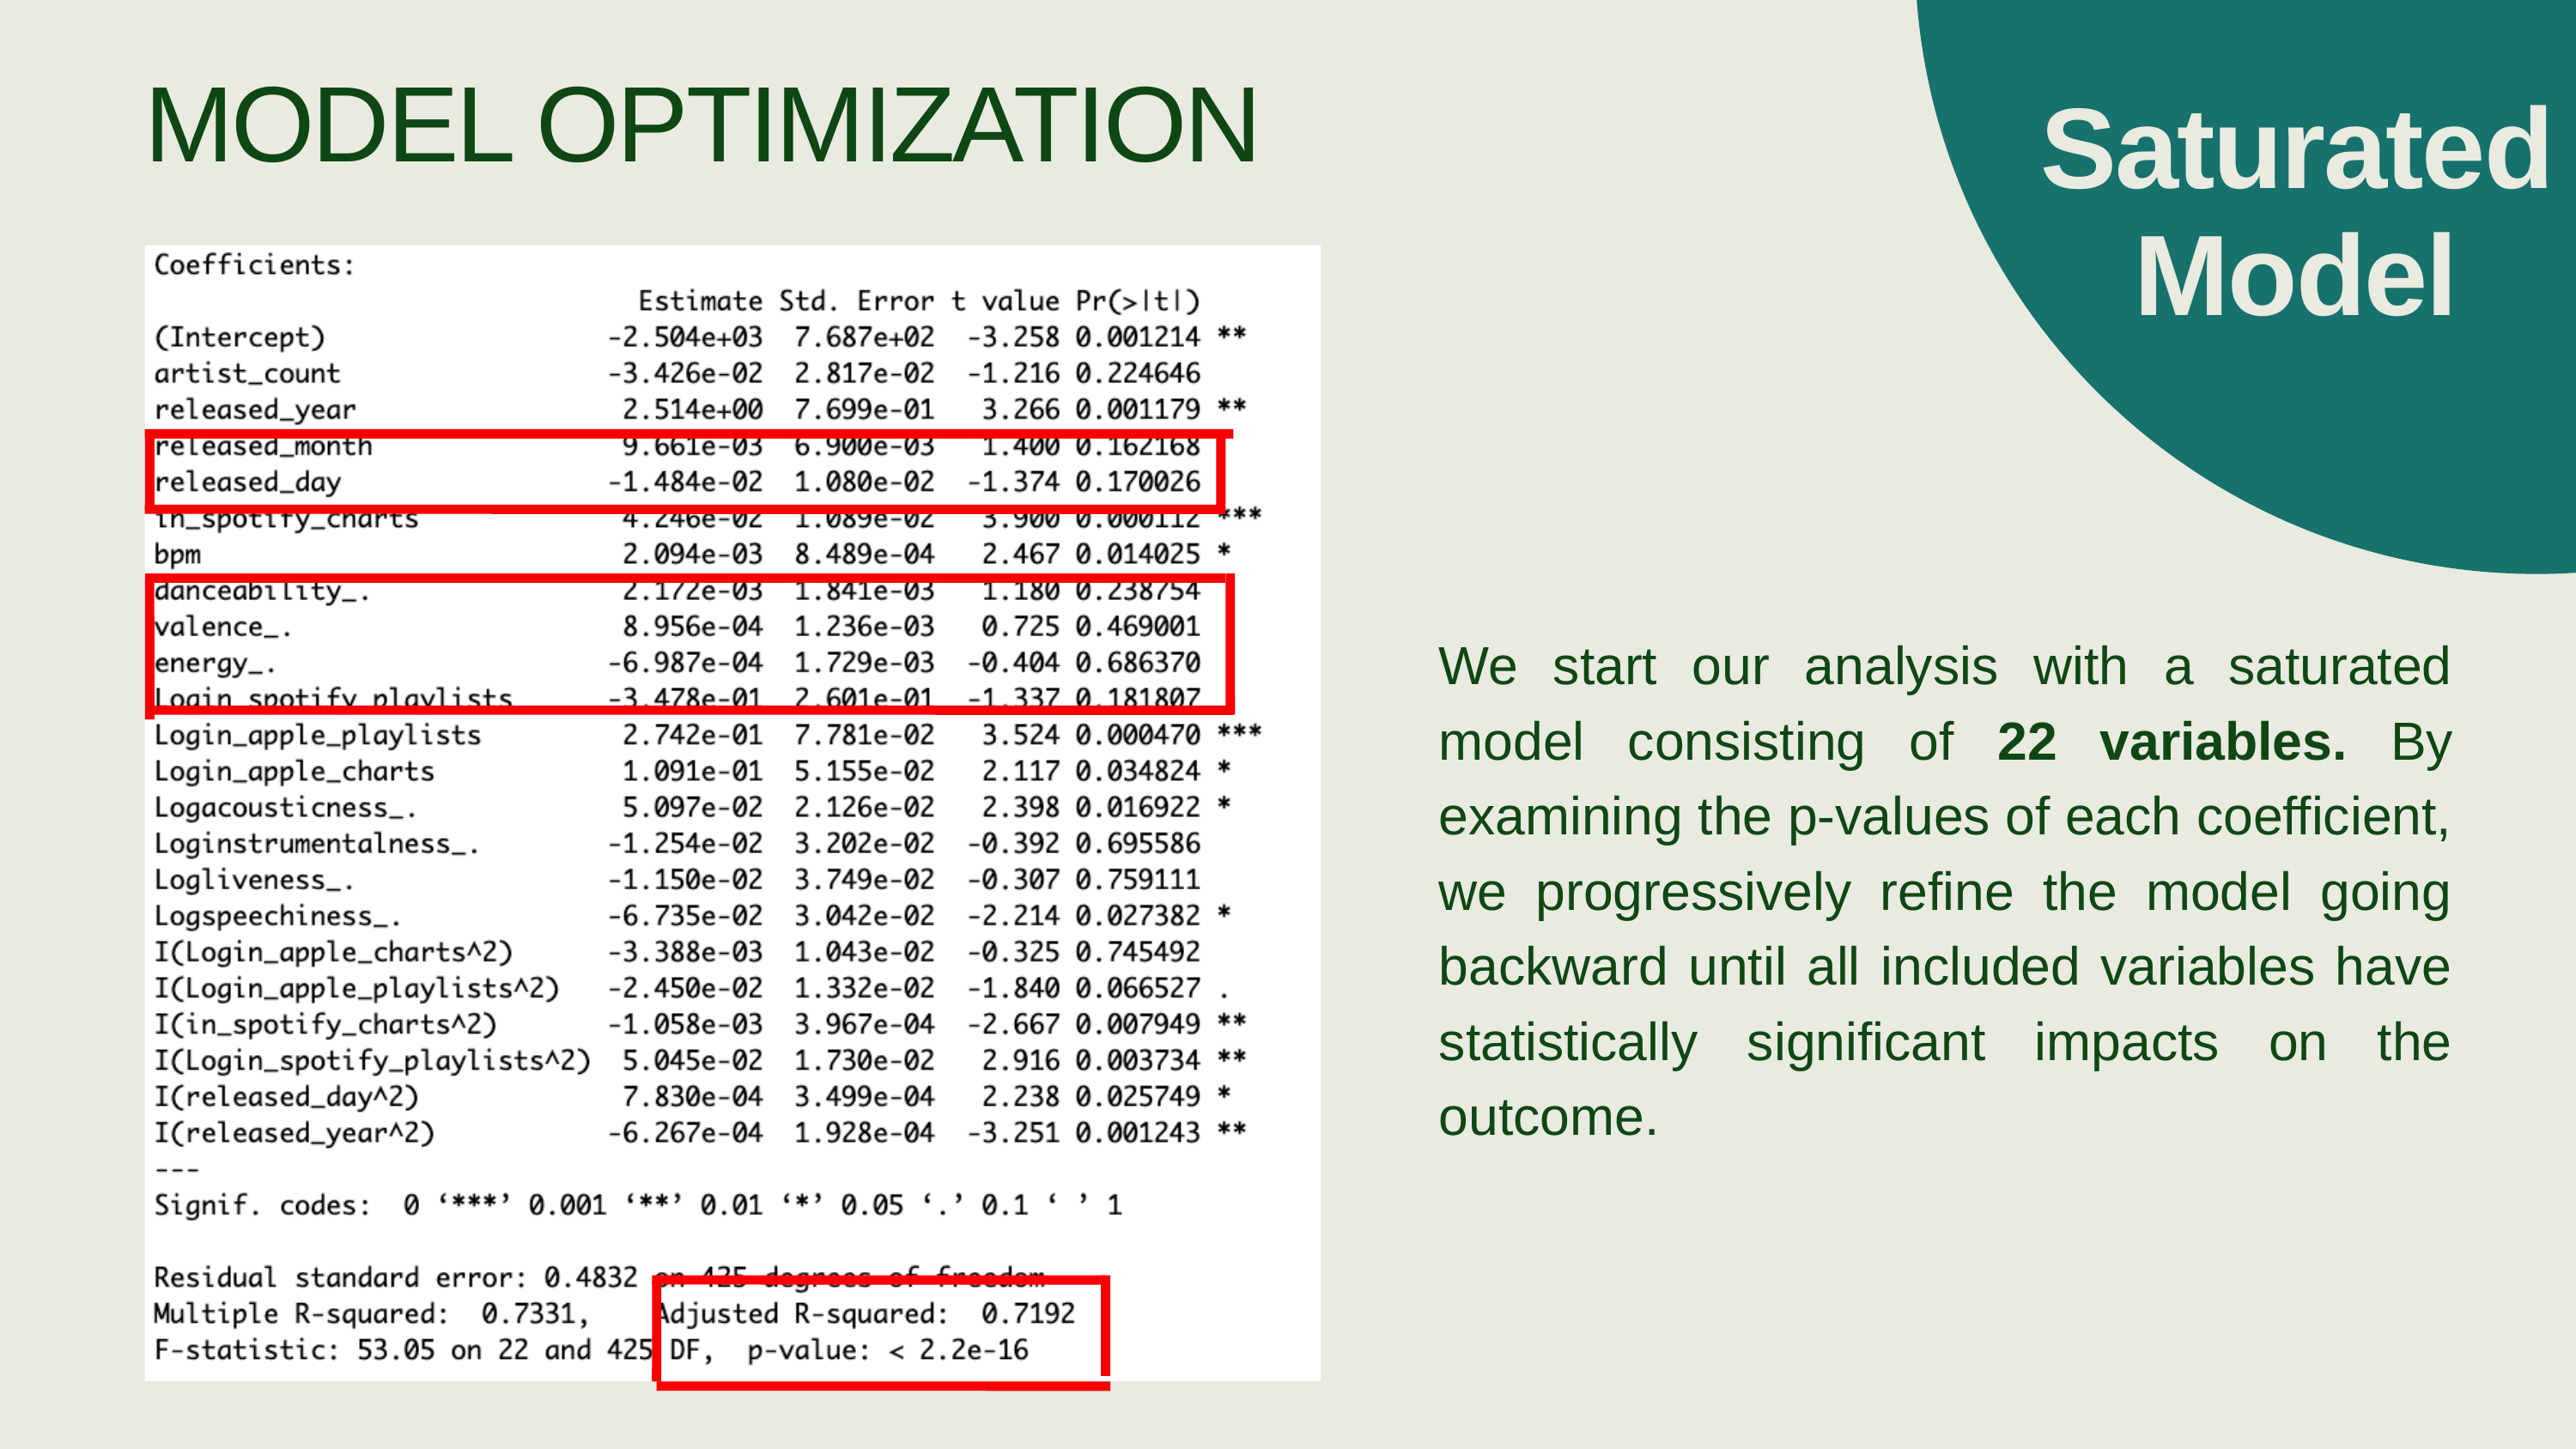

Saturated Model
MODEL OPTIMIZATION

We start our analysis with a saturated model consisting of 22 variables. By examining the p-values of each coefficient, we progressively refine the model going backward until all included variables have statistically significant impacts on the outcome.